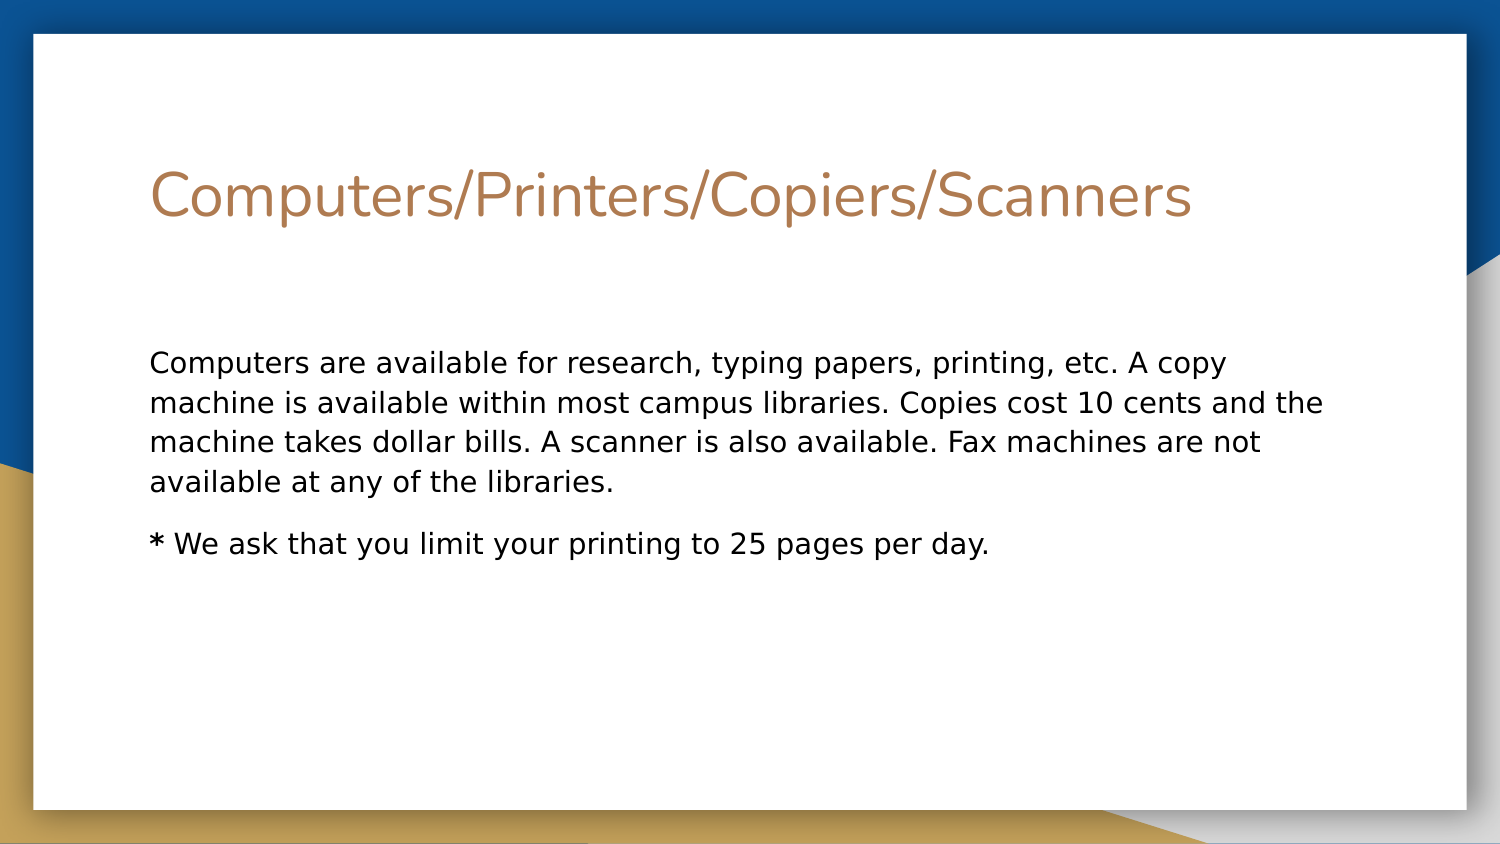

# Computers/Printers/Copiers/Scanners
Computers are available for research, typing papers, printing, etc. A copy machine is available within most campus libraries. Copies cost 10 cents and the machine takes dollar bills. A scanner is also available. Fax machines are not available at any of the libraries.
* We ask that you limit your printing to 25 pages per day.